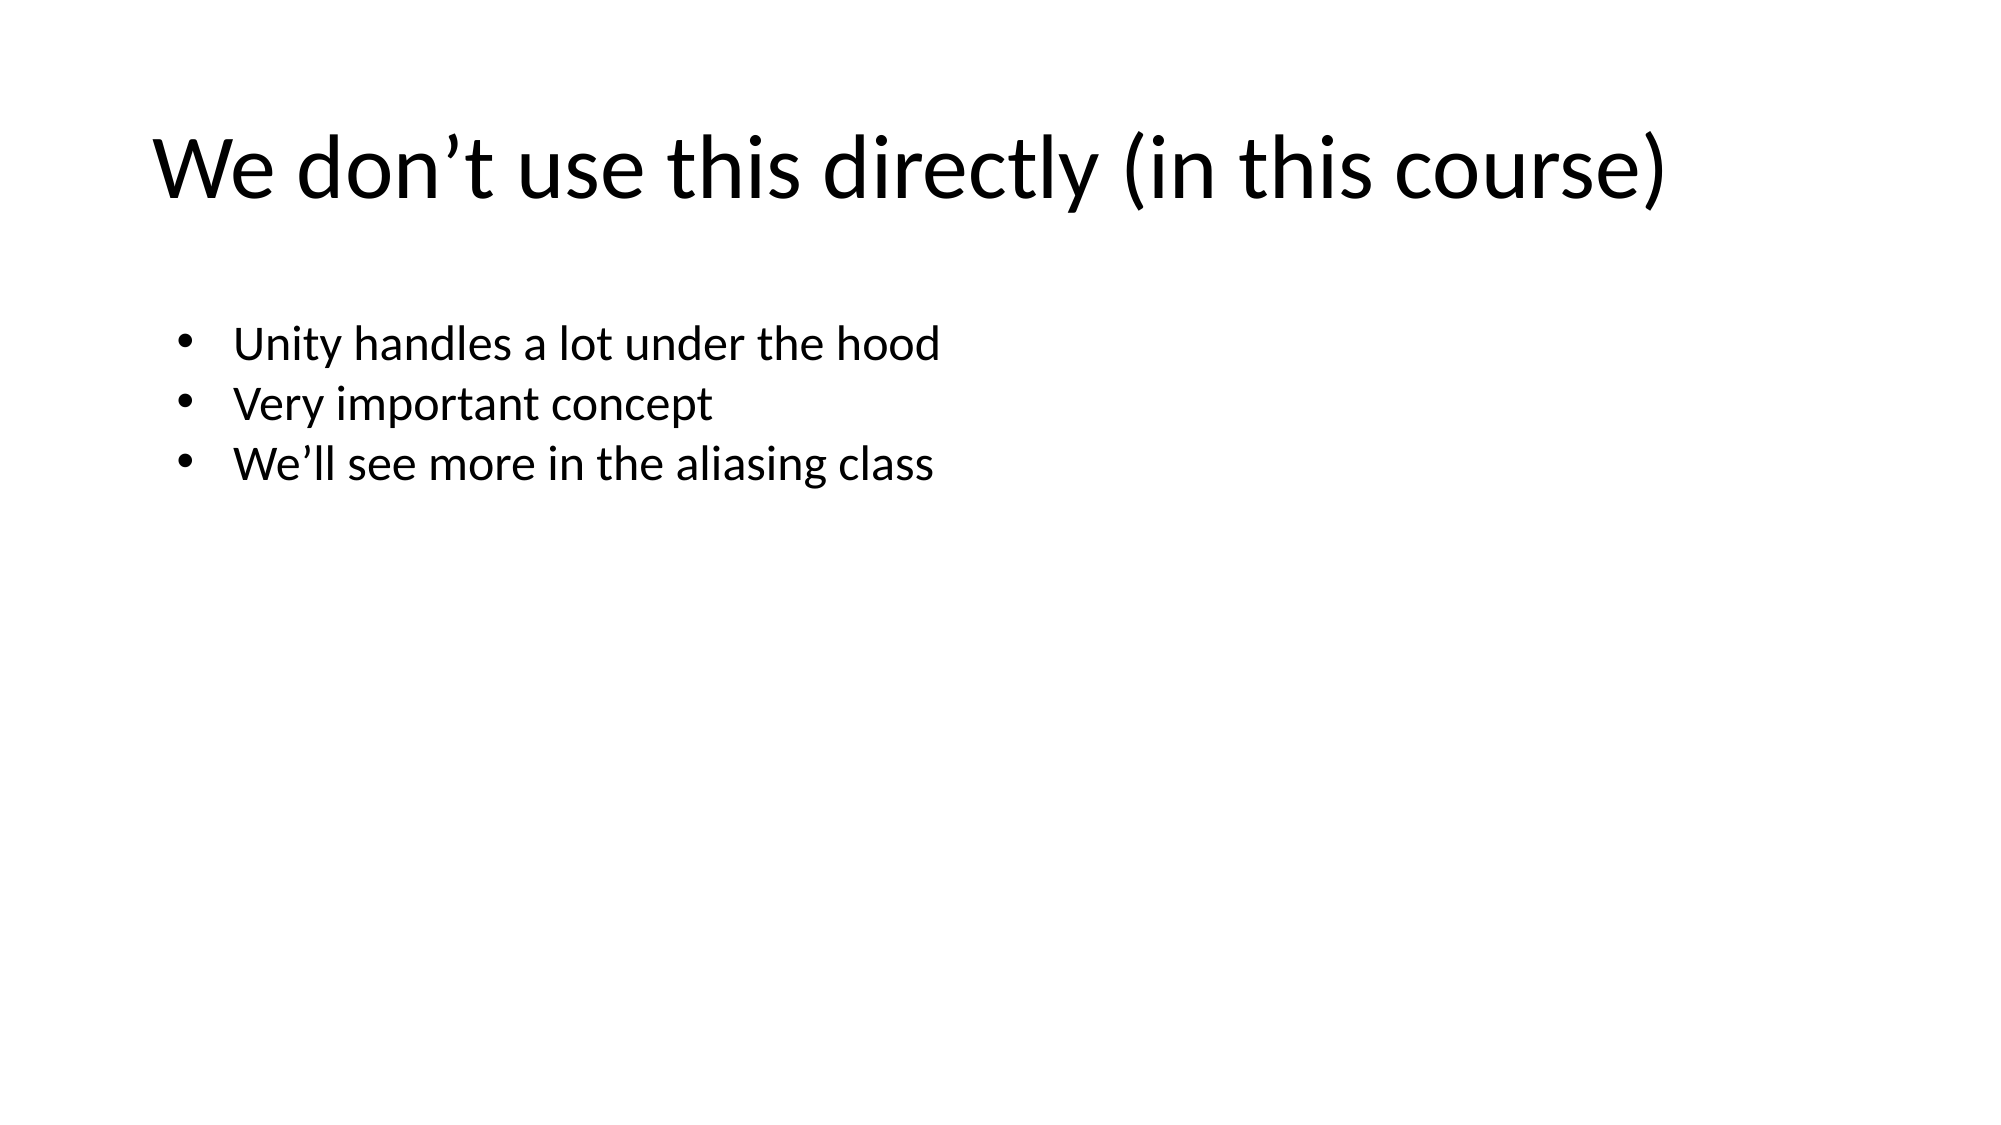

# We don’t use this directly (in this course)
Unity handles a lot under the hood
Very important concept
We’ll see more in the aliasing class